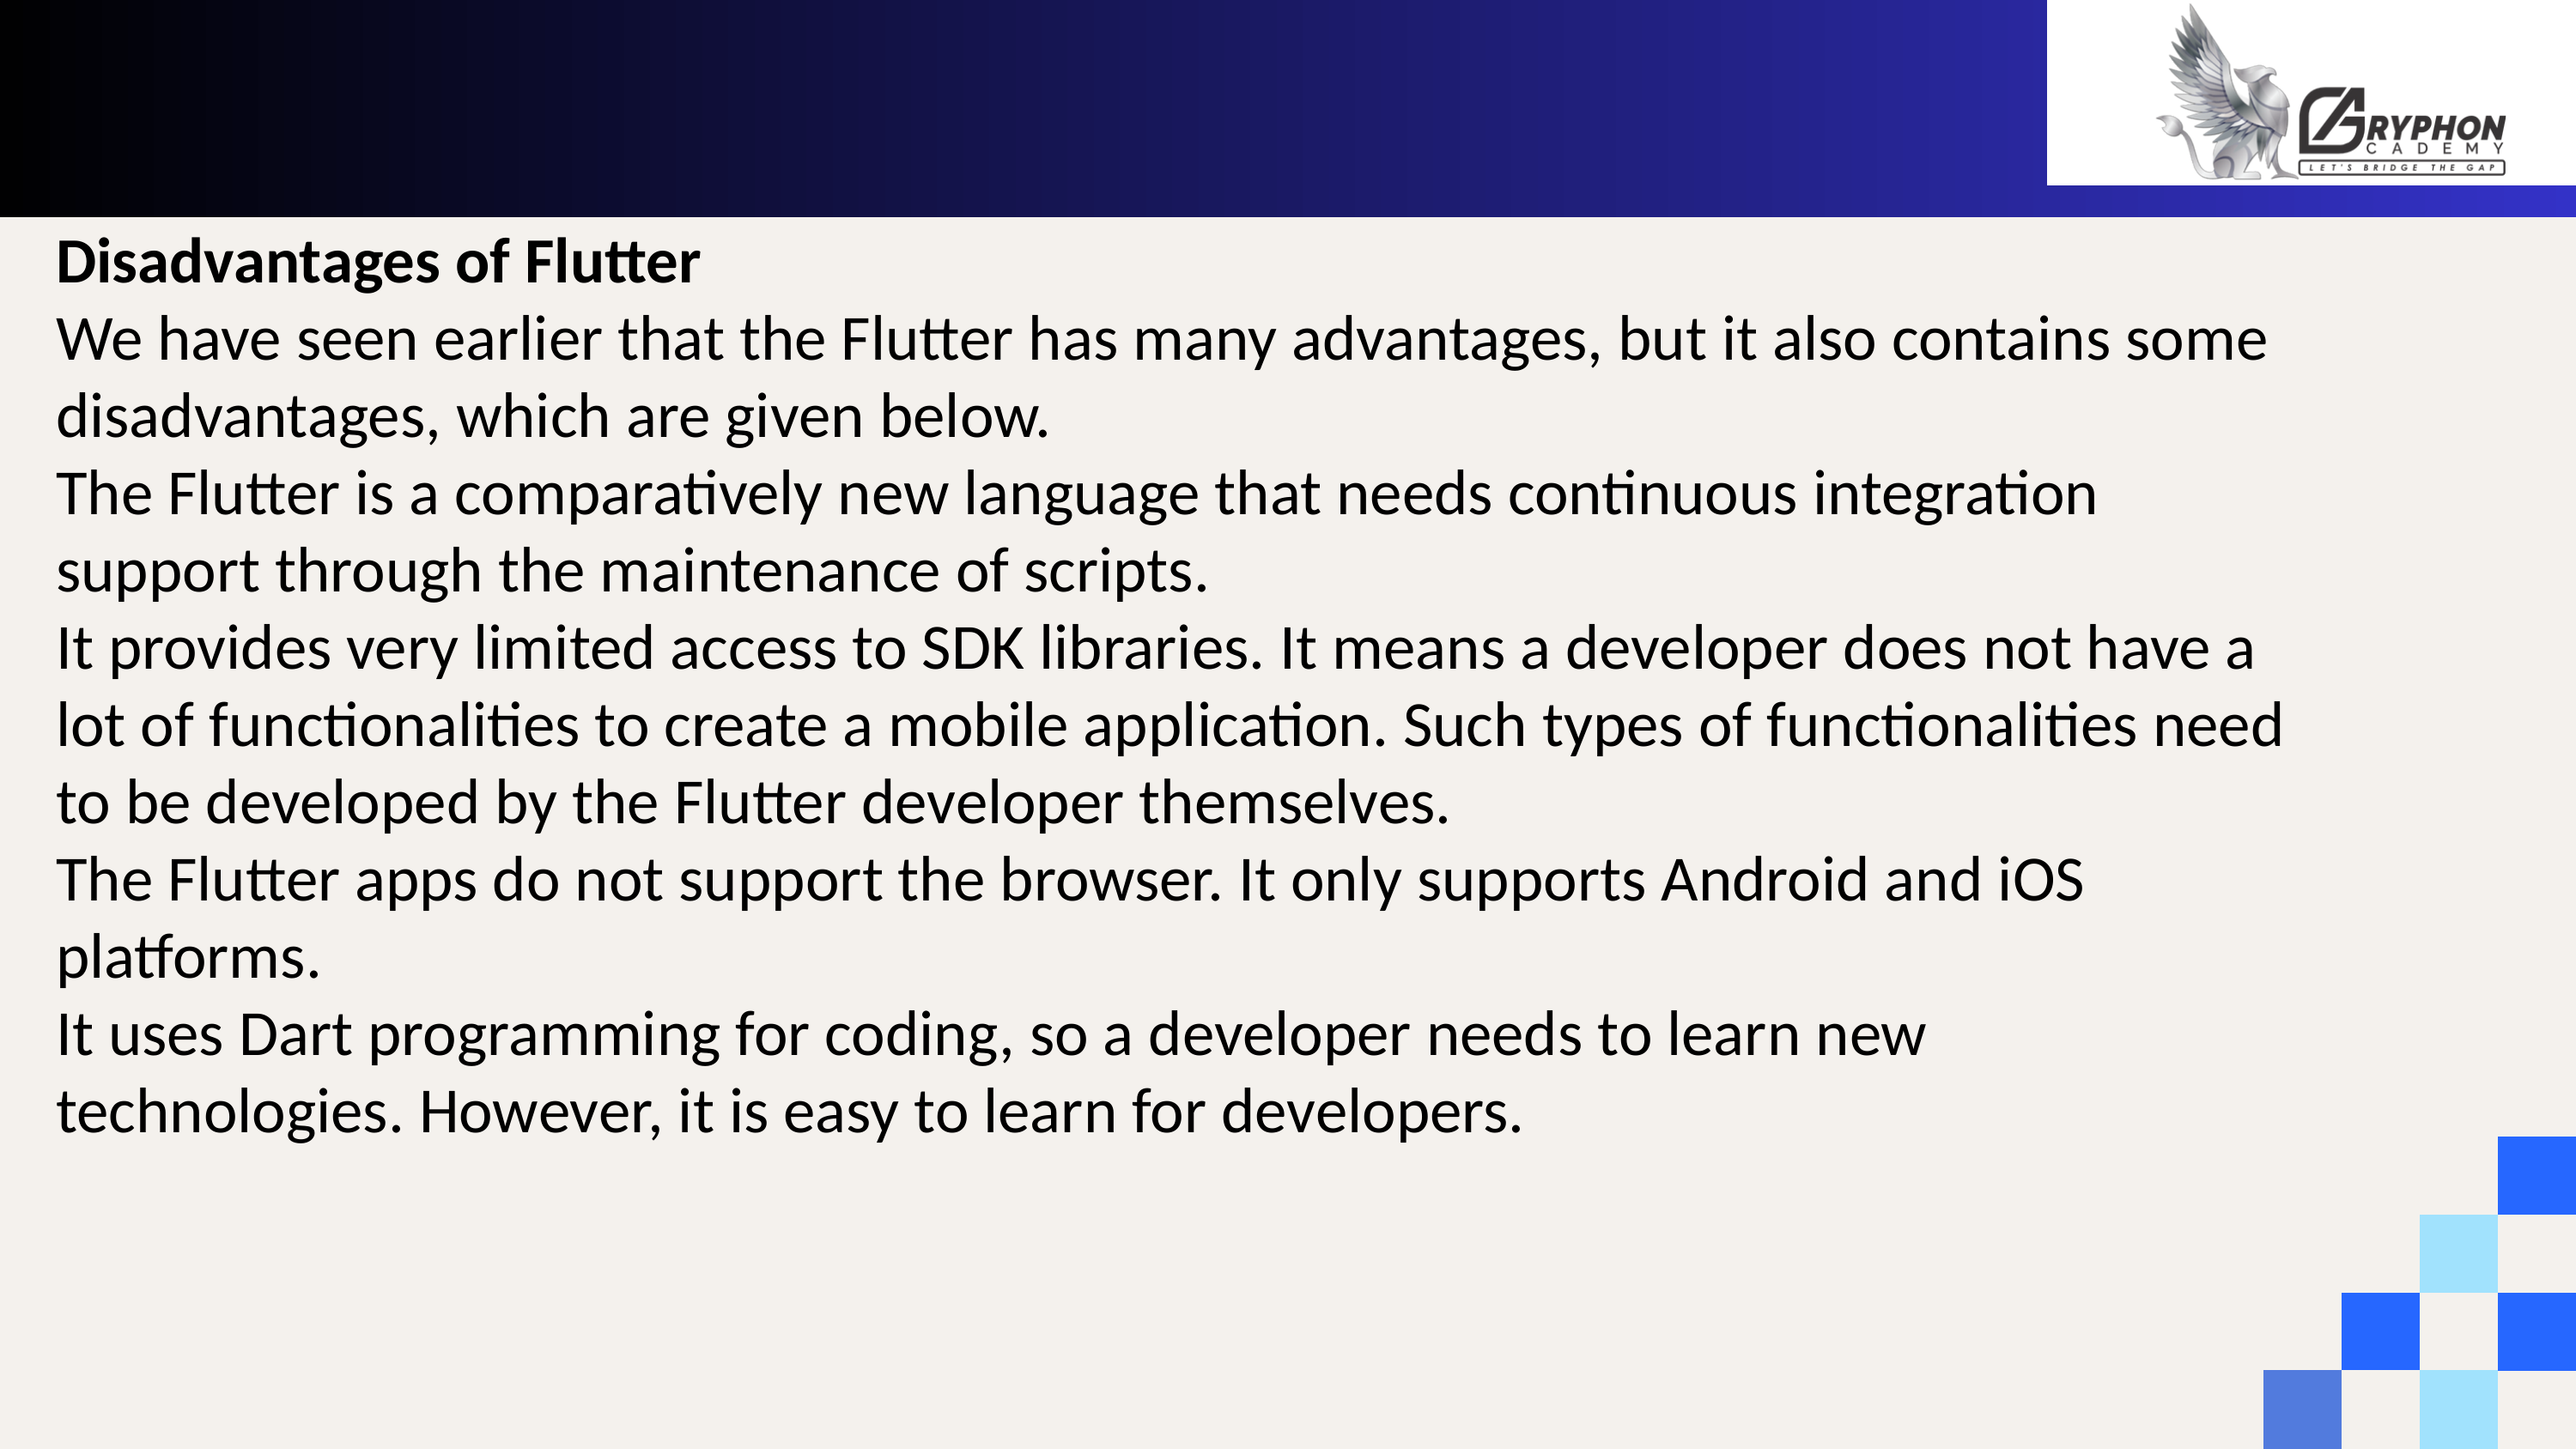

Disadvantages of Flutter
We have seen earlier that the Flutter has many advantages, but it also contains some disadvantages, which are given below.
The Flutter is a comparatively new language that needs continuous integration support through the maintenance of scripts.
It provides very limited access to SDK libraries. It means a developer does not have a lot of functionalities to create a mobile application. Such types of functionalities need to be developed by the Flutter developer themselves.
The Flutter apps do not support the browser. It only supports Android and iOS platforms.
It uses Dart programming for coding, so a developer needs to learn new technologies. However, it is easy to learn for developers.